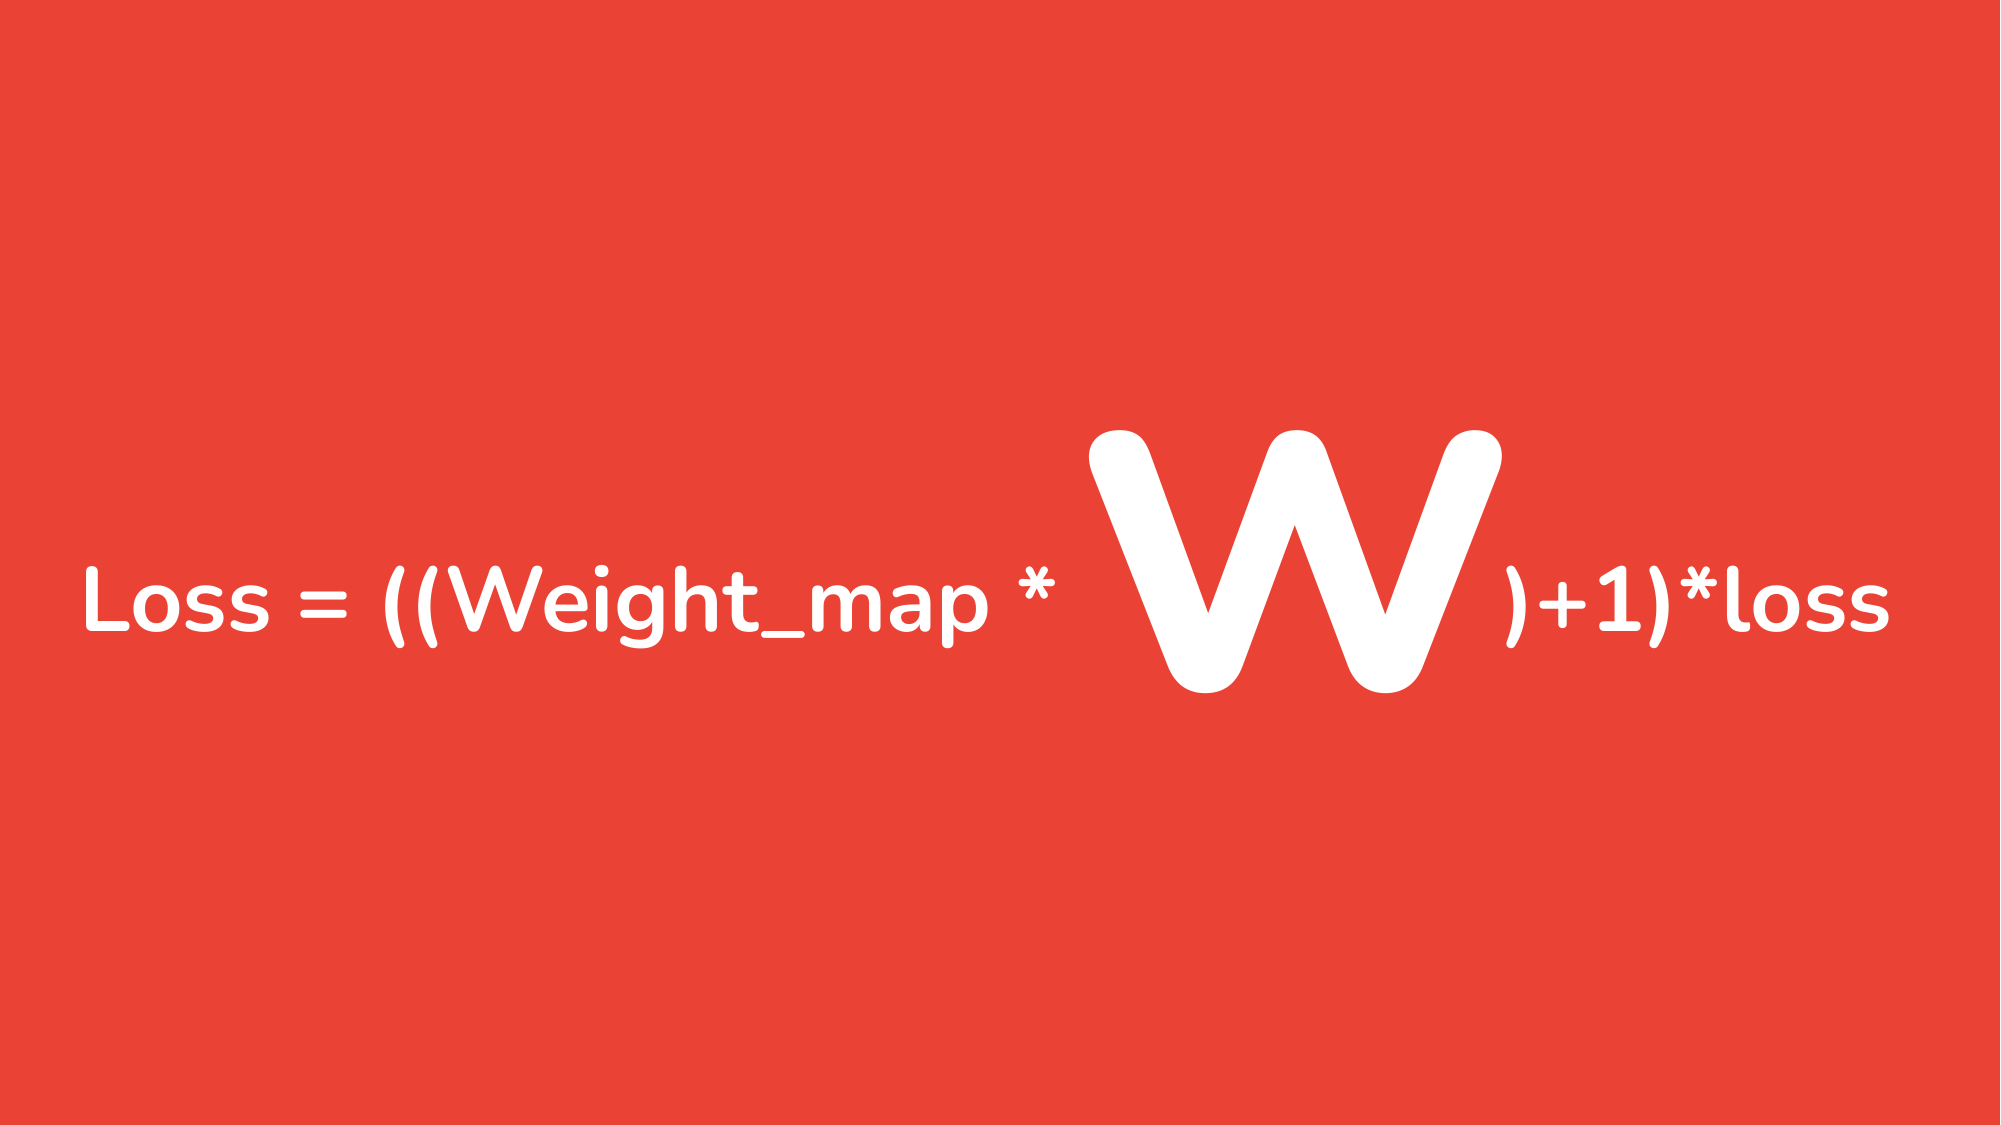

#
w
Loss = ((Weight_map *                  )+1)*loss